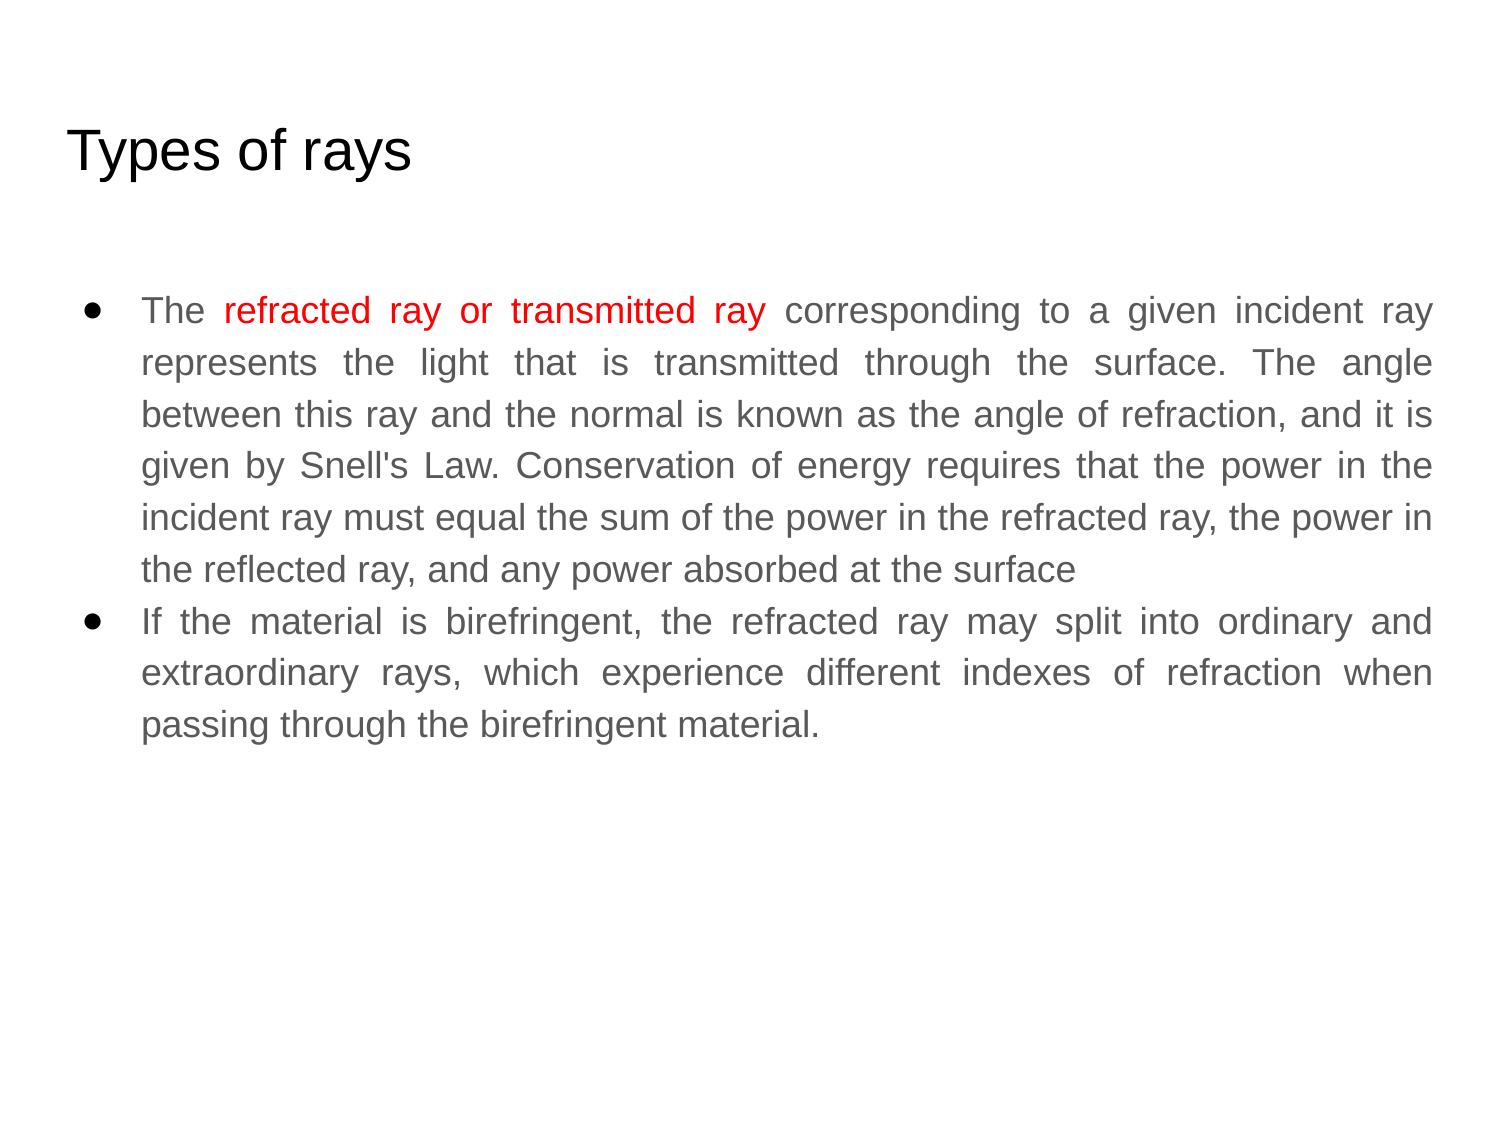

# Types of rays
The refracted ray or transmitted ray corresponding to a given incident ray represents the light that is transmitted through the surface. The angle between this ray and the normal is known as the angle of refraction, and it is given by Snell's Law. Conservation of energy requires that the power in the incident ray must equal the sum of the power in the refracted ray, the power in the reflected ray, and any power absorbed at the surface
If the material is birefringent, the refracted ray may split into ordinary and extraordinary rays, which experience different indexes of refraction when passing through the birefringent material.